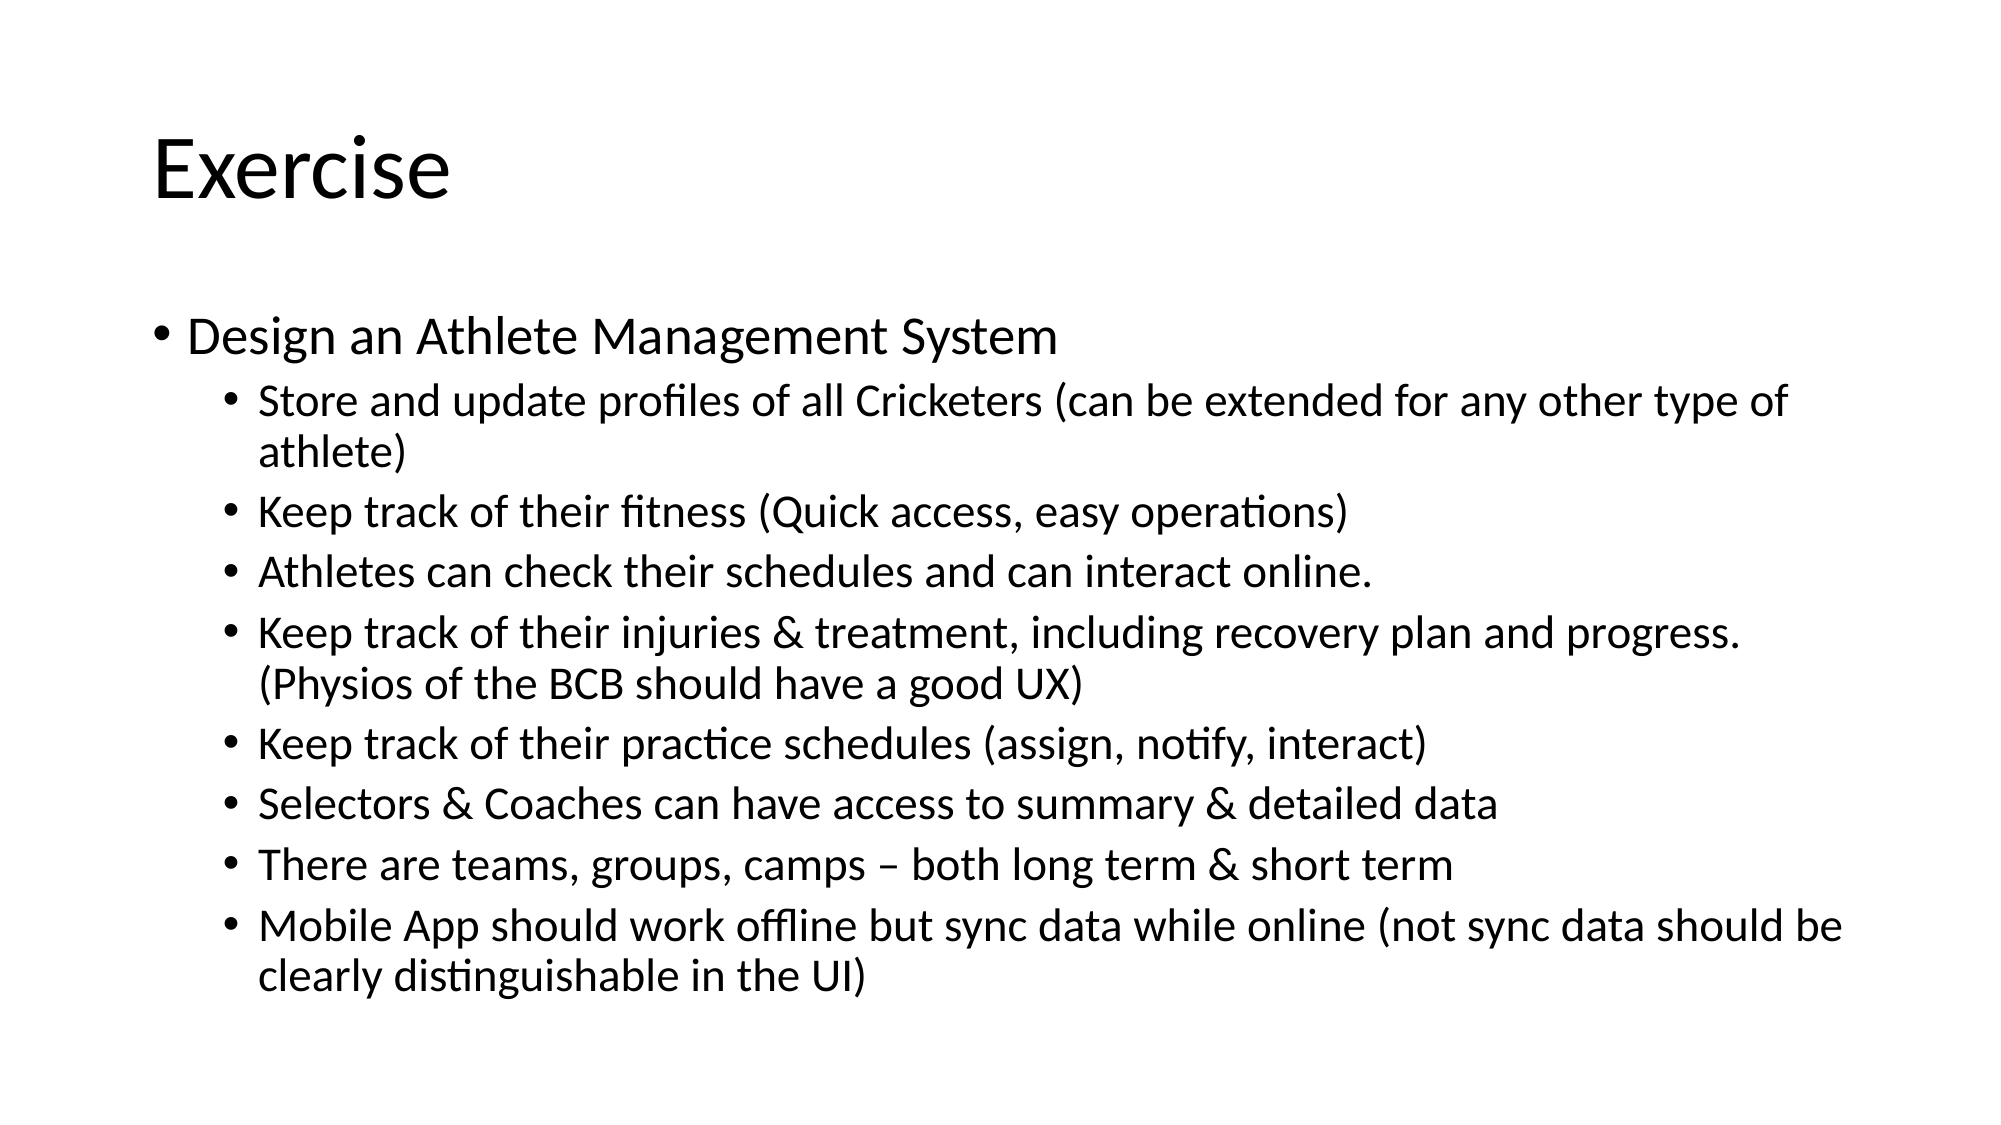

# Exercise
Design an Athlete Management System
Store and update profiles of all Cricketers (can be extended for any other type of athlete)
Keep track of their fitness (Quick access, easy operations)
Athletes can check their schedules and can interact online.
Keep track of their injuries & treatment, including recovery plan and progress. (Physios of the BCB should have a good UX)
Keep track of their practice schedules (assign, notify, interact)
Selectors & Coaches can have access to summary & detailed data
There are teams, groups, camps – both long term & short term
Mobile App should work offline but sync data while online (not sync data should be clearly distinguishable in the UI)